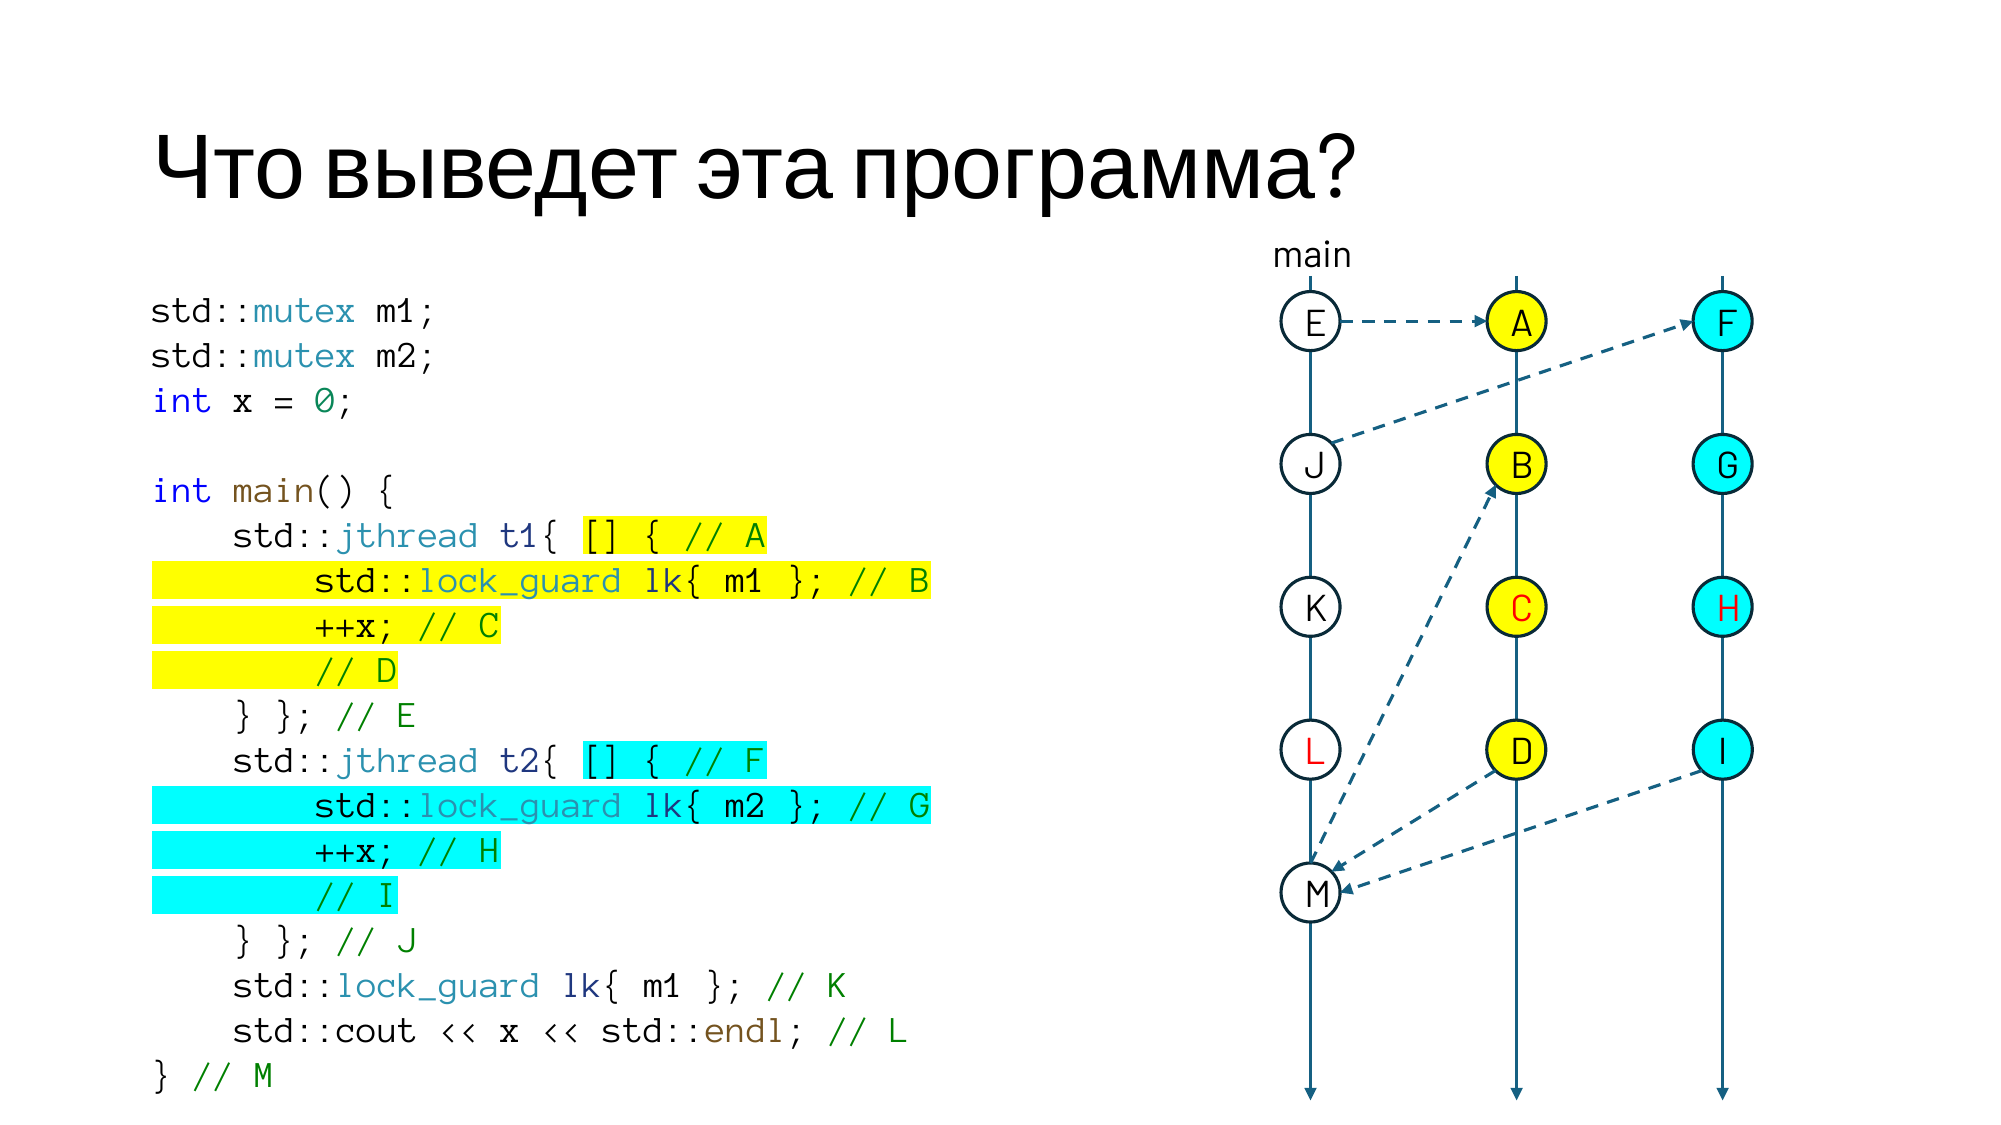

# Что выведет эта программа?
main
std::mutex m1;
std::mutex m2;
int x = 0;
int main() {
    std::jthread t1{ [] { // A
        std::lock_guard lk{ m1 }; // B
        ++x; // C
        // D
    } }; // E
    std::jthread t2{ [] { // F
        std::lock_guard lk{ m2 }; // G
        ++x; // H
        // I
    } }; // J
    std::lock_guard lk{ m1 }; // K
    std::cout << x << std::endl; // L
} // M
E
A
F
J
B
G
K
C
H
L
D
I
M